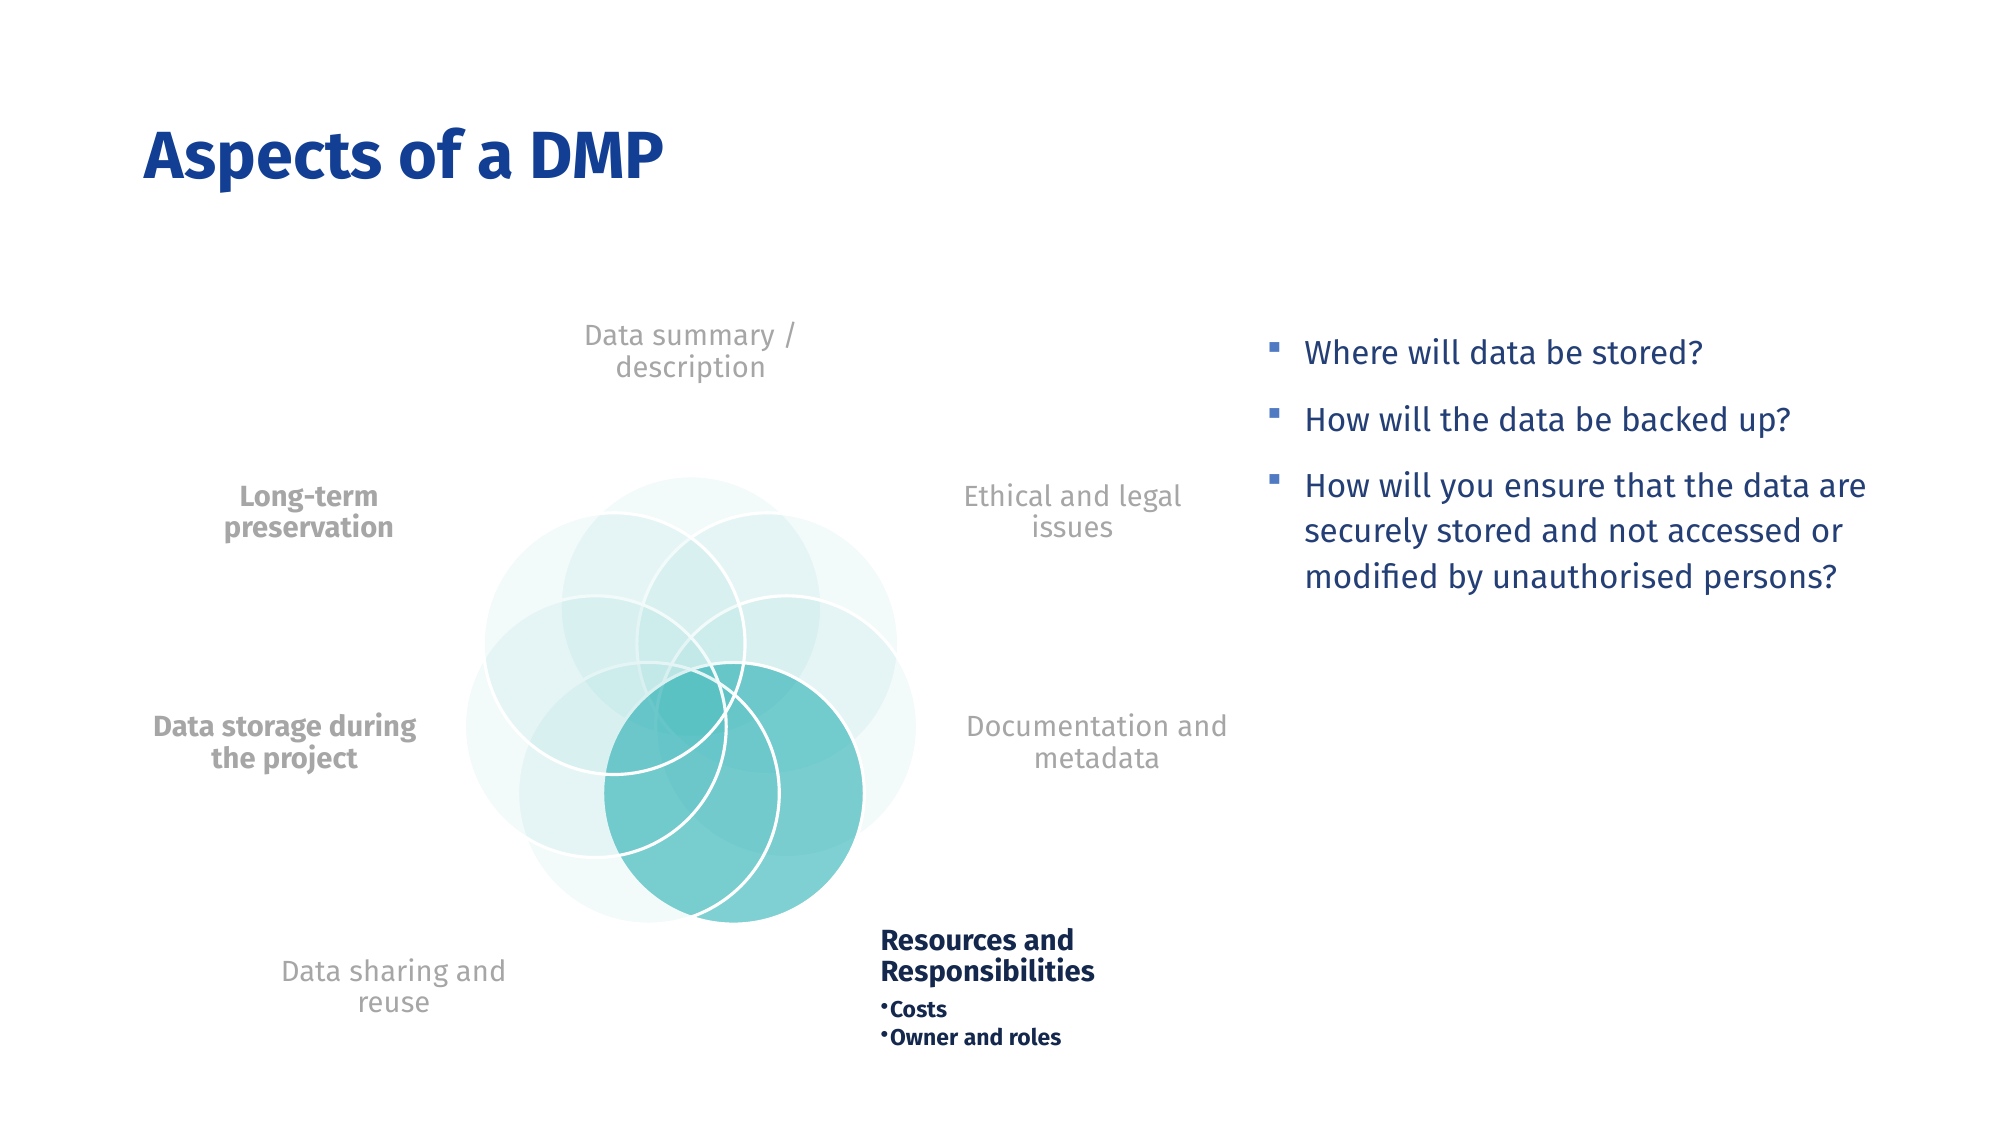

# Aspects of a DMP
Data summary / description
Ethical and legal issues
Documentation and metadata
Resources and Responsibilities
Costs
Owner and roles
Data sharing and reuse
Data storage during the project
Long-term preservation
Where will data be stored?
How will the data be backed up?
How will you ensure that the data are securely stored and not accessed or modified by unauthorised persons?